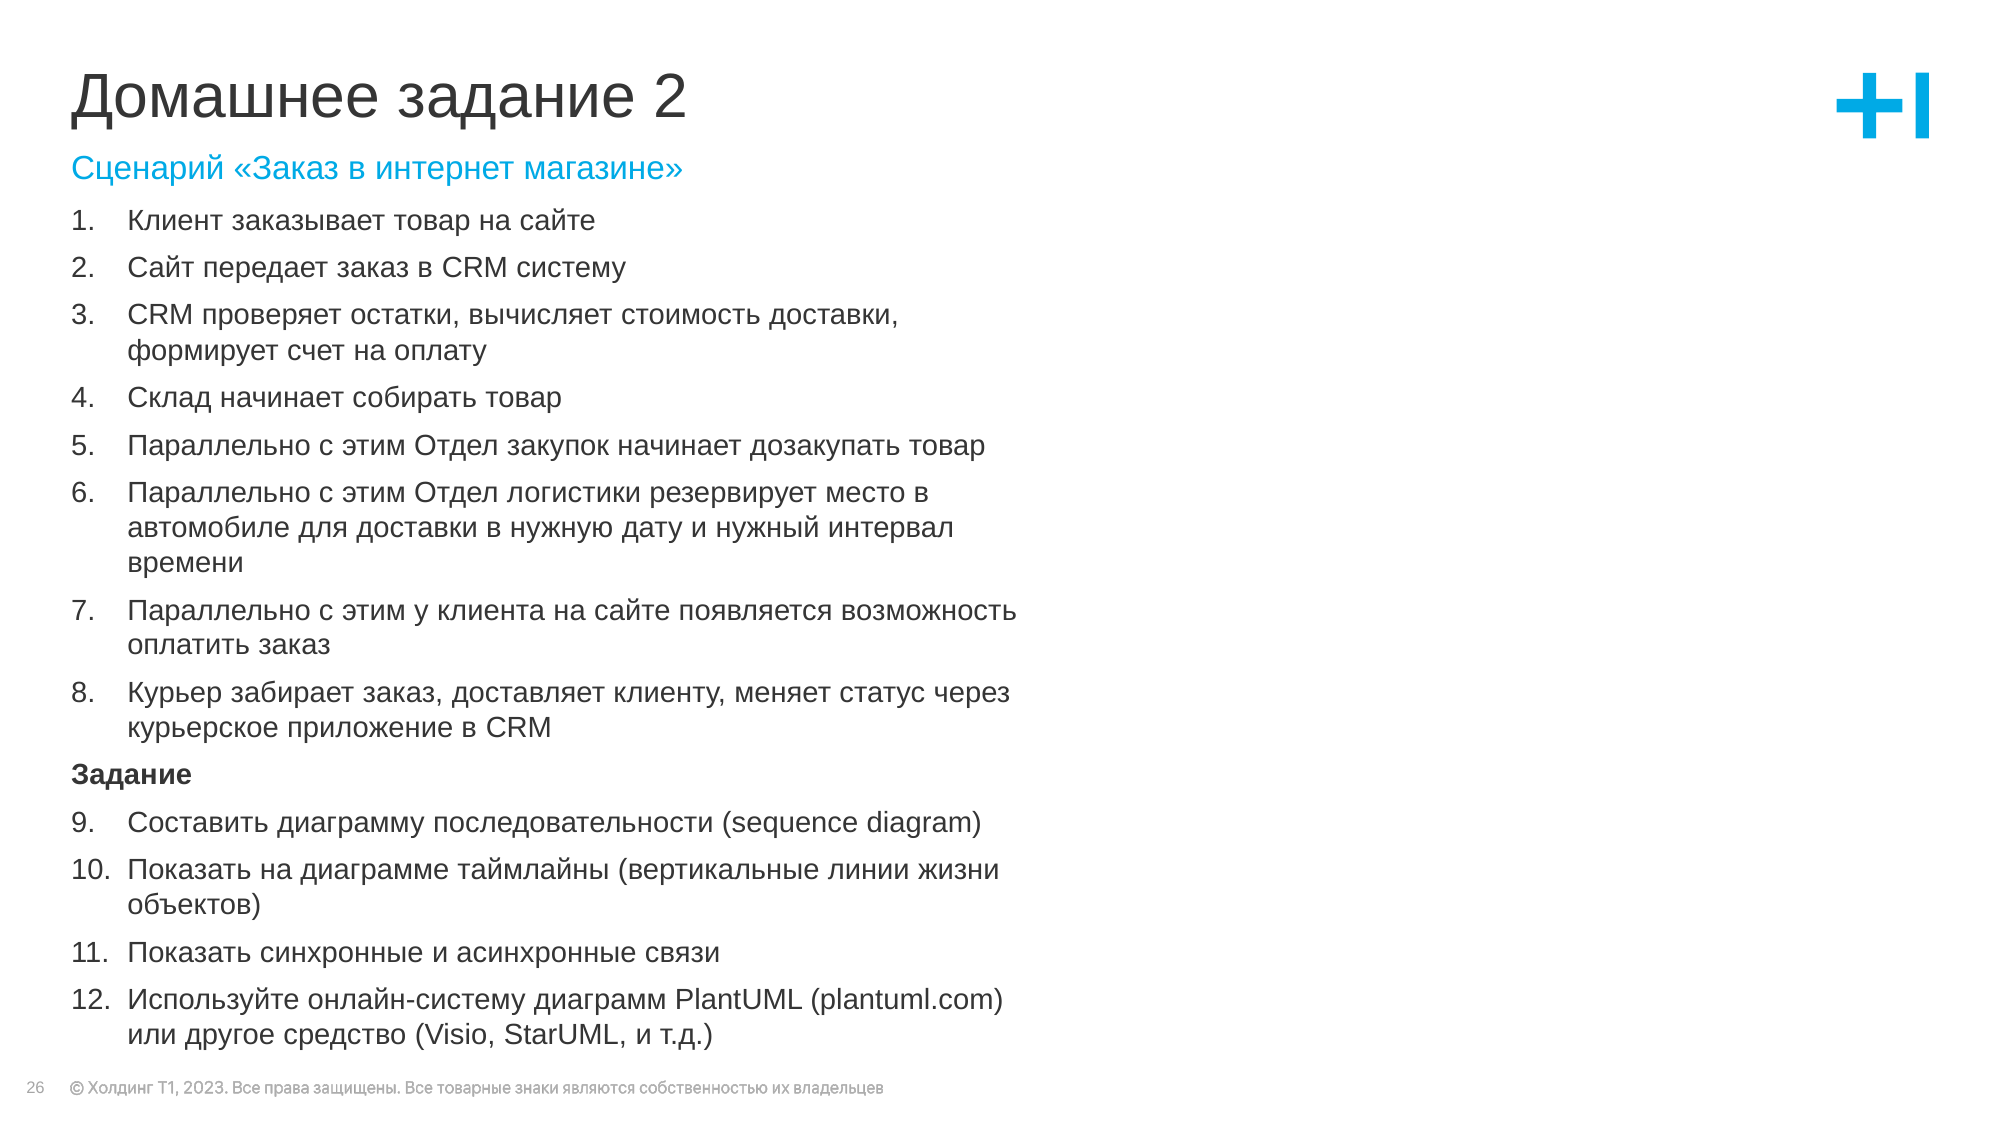

# Домашнее задание 2
Сценарий «Заказ в интернет магазине»
Клиент заказывает товар на сайте
Сайт передает заказ в CRM систему
CRM проверяет остатки, вычисляет стоимость доставки, формирует счет на оплату
Склад начинает собирать товар
Параллельно с этим Отдел закупок начинает дозакупать товар
Параллельно с этим Отдел логистики резервирует место в автомобиле для доставки в нужную дату и нужный интервал времени
Параллельно с этим у клиента на сайте появляется возможность оплатить заказ
Курьер забирает заказ, доставляет клиенту, меняет статус через курьерское приложение в CRM
Задание
Составить диаграмму последовательности (sequence diagram)
Показать на диаграмме таймлайны (вертикальные линии жизни объектов)
Показать синхронные и асинхронные связи
Используйте онлайн-систему диаграмм PlantUML (plantuml.com) или другое средство (Visio, StarUML, и т.д.)